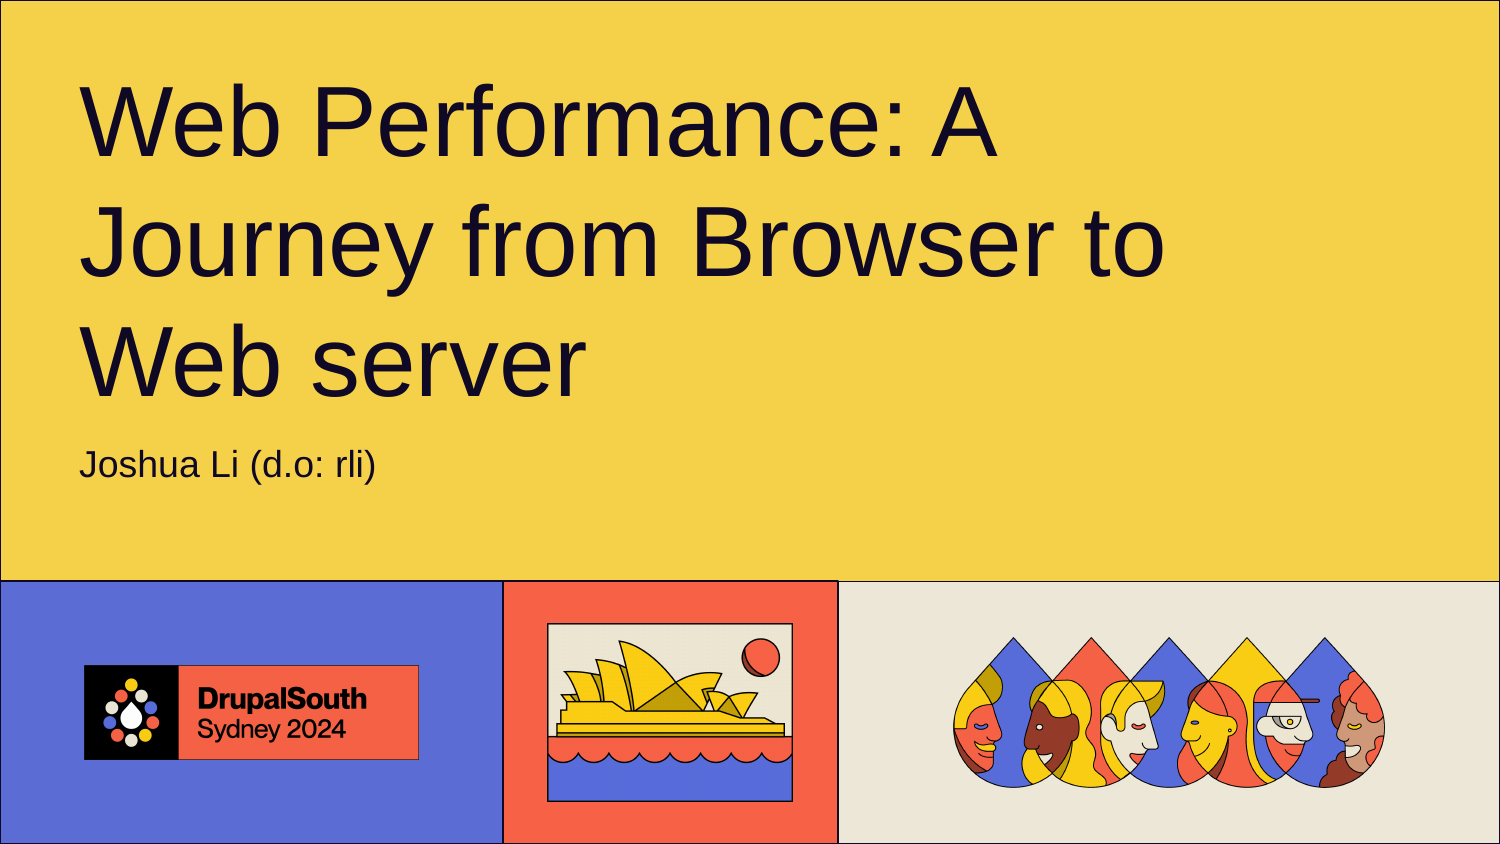

# Web Performance: A Journey from Browser to Web server
Joshua Li (d.o: rli)